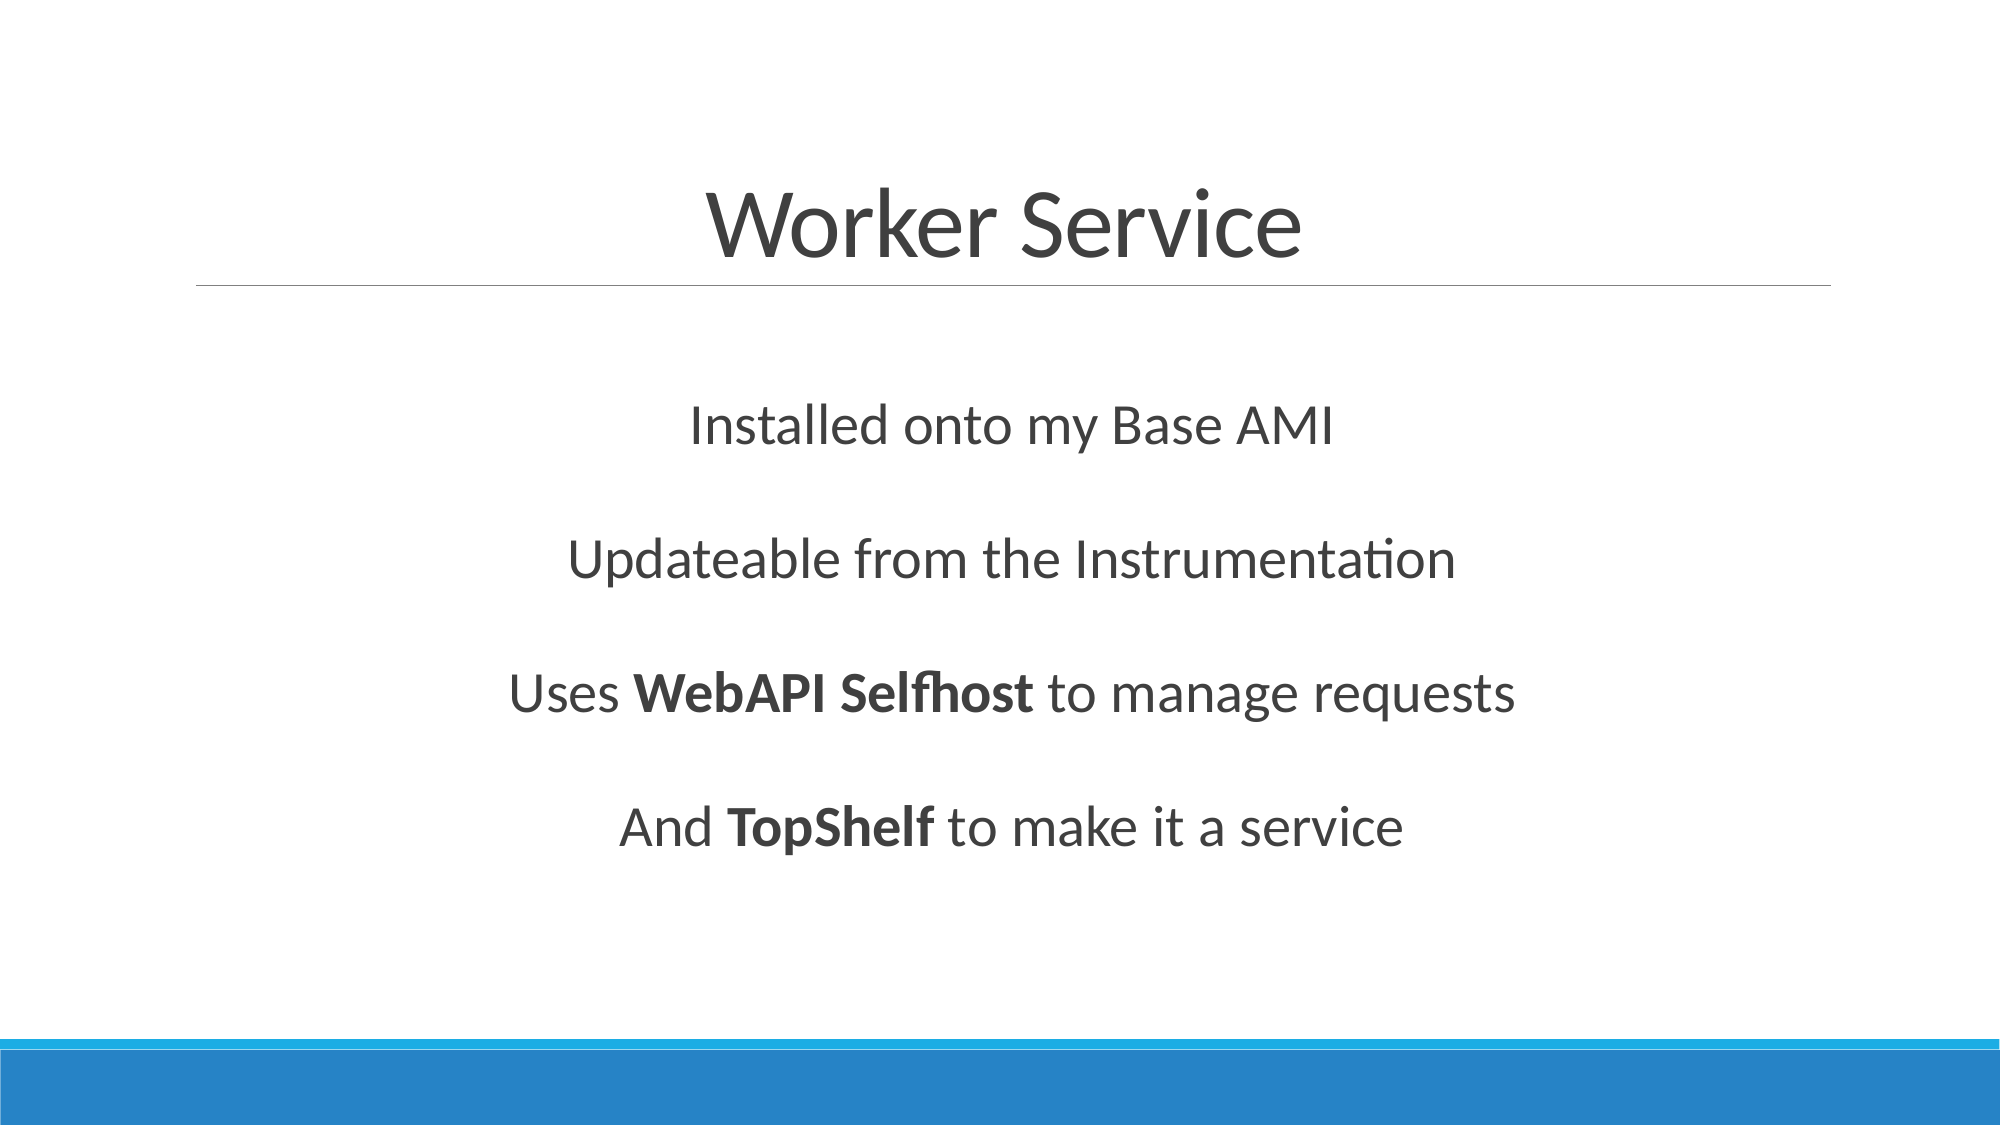

# Worker Service
Installed onto my Base AMI
Updateable from the Instrumentation
Uses WebAPI Selfhost to manage requests
And TopShelf to make it a service